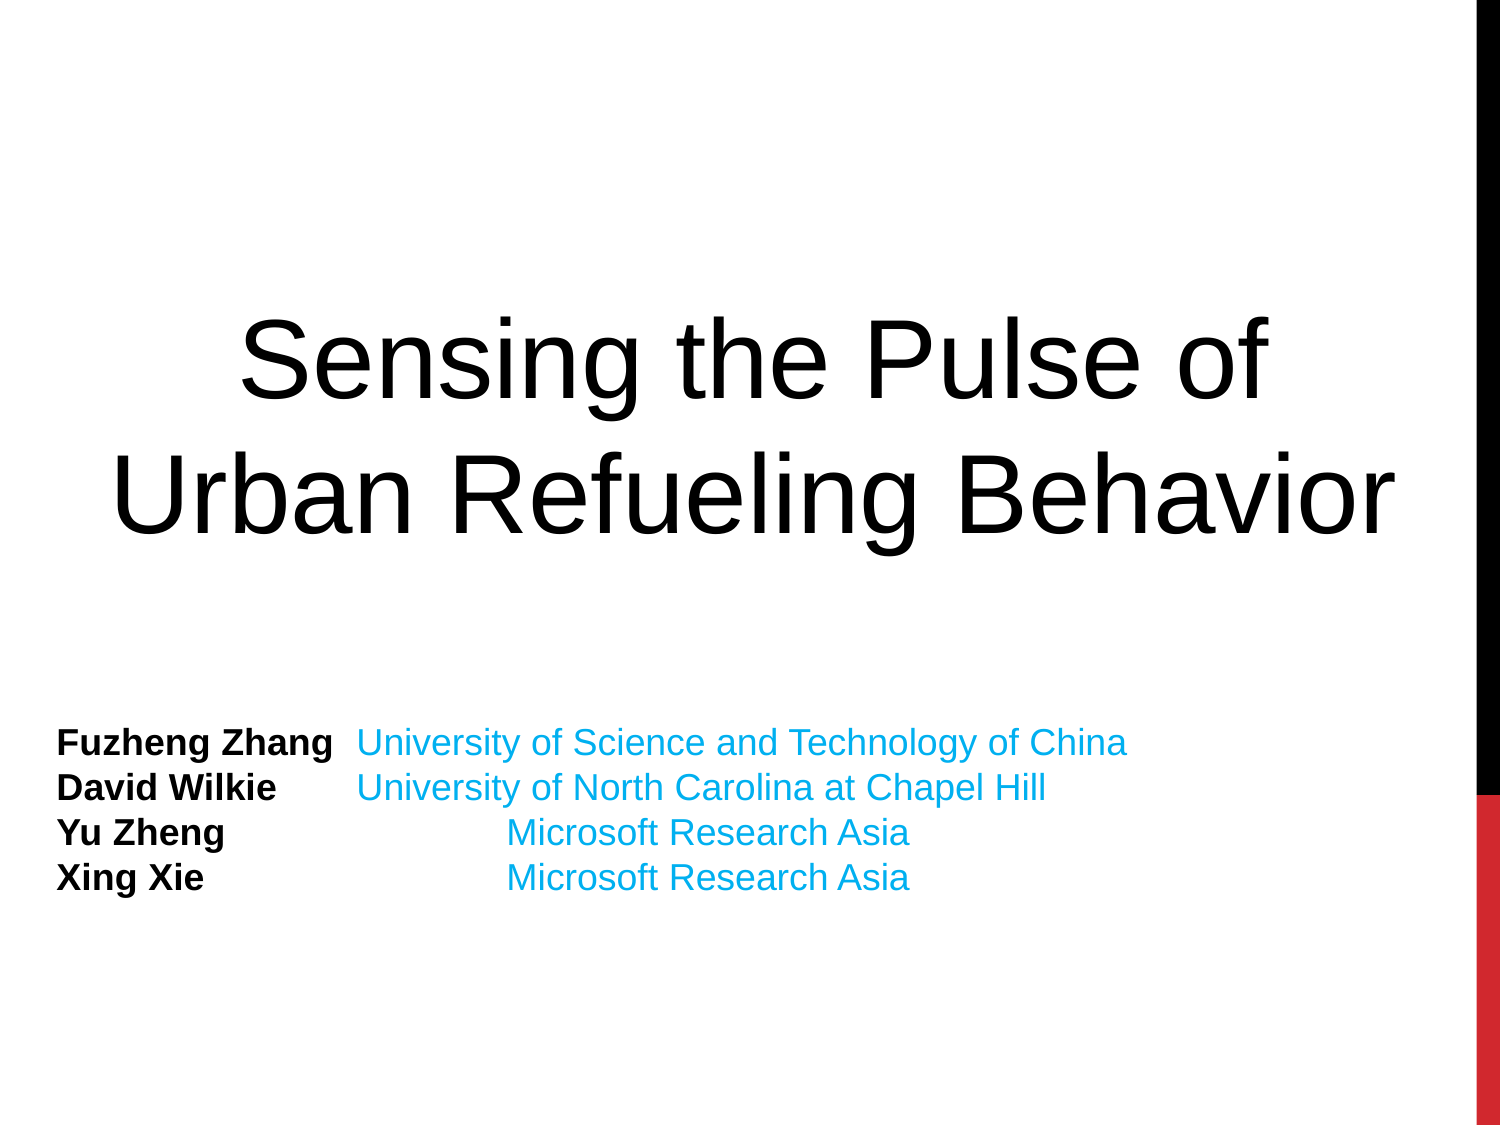

Sensing the Pulse of Urban Refueling Behavior
Fuzheng Zhang 	University of Science and Technology of China
David Wilkie 	University of North Carolina at Chapel Hill
Yu Zheng 		Microsoft Research Asia
Xing Xie 		Microsoft Research Asia